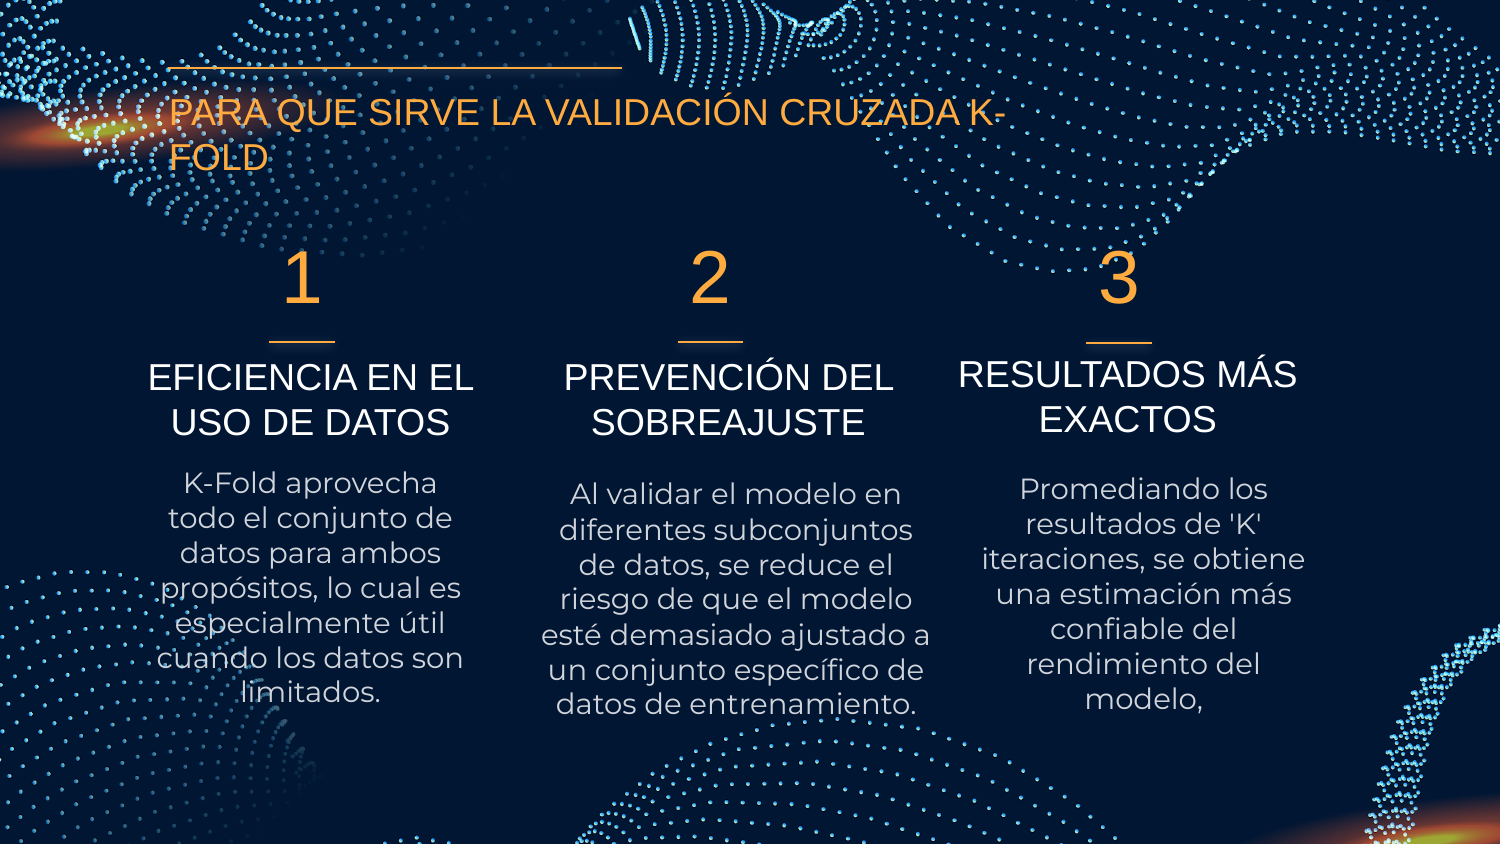

PARA QUE SIRVE LA VALIDACIÓN CRUZADA K-FOLD
1
2
3
RESULTADOS MÁS EXACTOS
EFICIENCIA EN EL USO DE DATOS
# PREVENCIÓN DEL SOBREAJUSTE
K-Fold aprovecha todo el conjunto de datos para ambos propósitos, lo cual es especialmente útil cuando los datos son limitados.
Promediando los resultados de 'K' iteraciones, se obtiene una estimación más confiable del rendimiento del modelo,
Al validar el modelo en diferentes subconjuntos de datos, se reduce el riesgo de que el modelo esté demasiado ajustado a un conjunto específico de datos de entrenamiento.